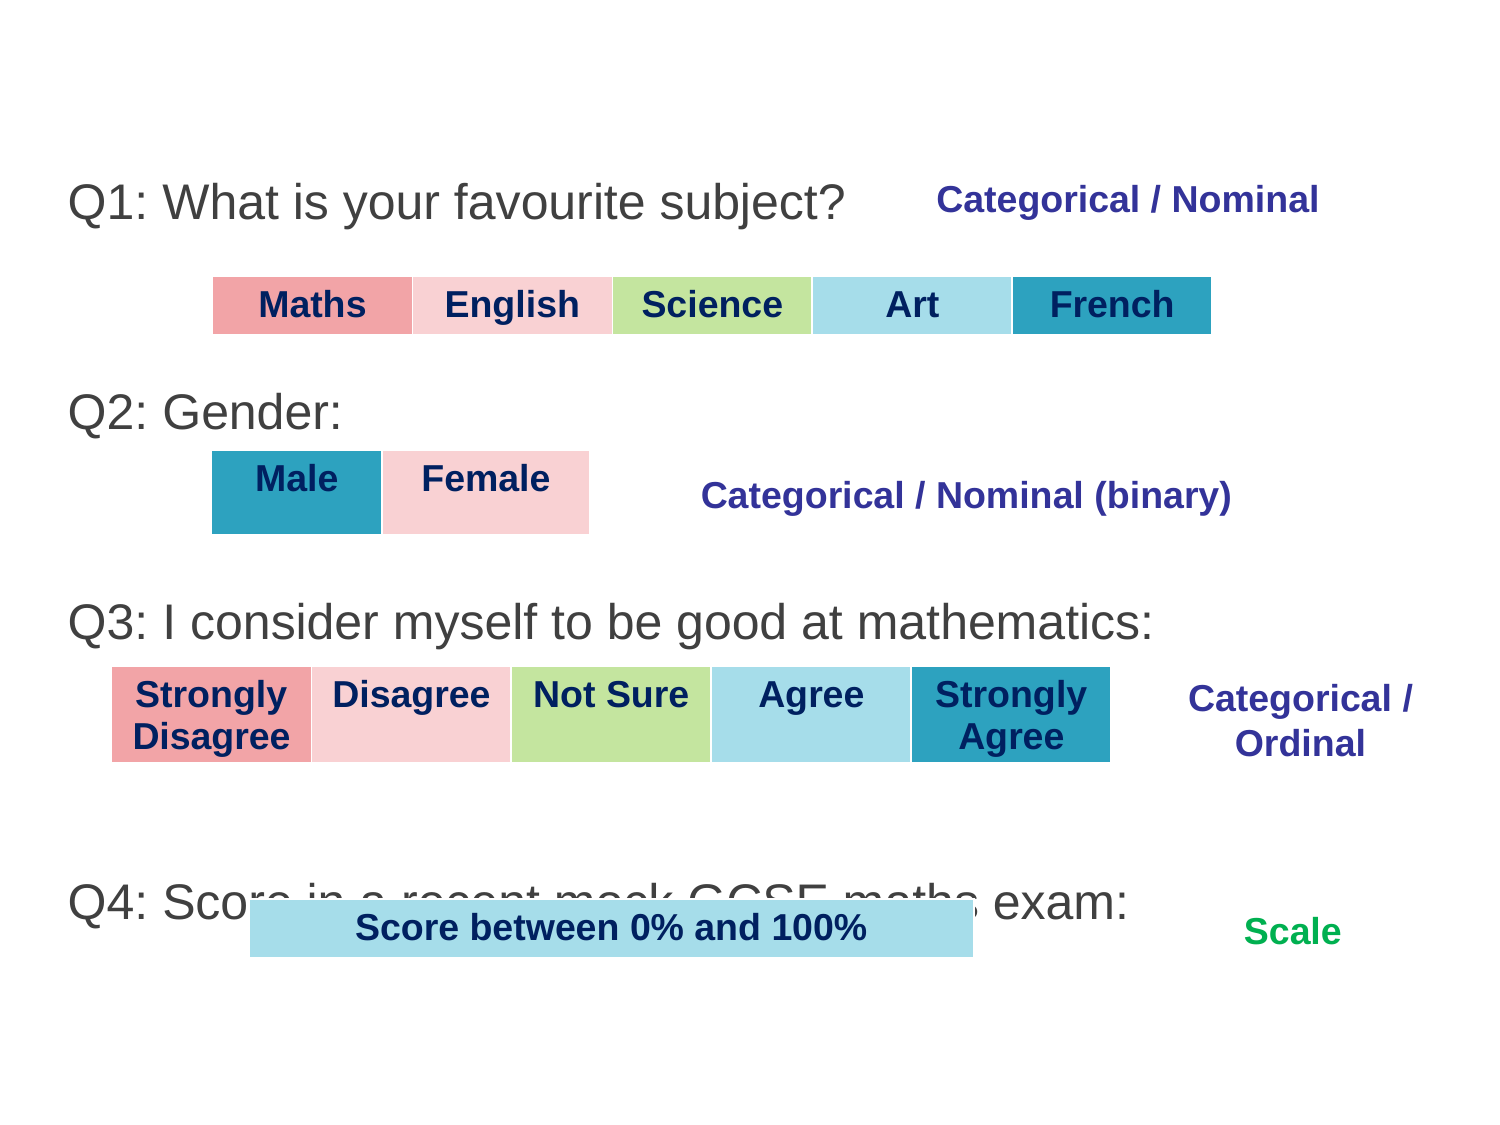

Categorical / Nominal
Q1: What is your favourite subject?

Q2: Gender:

Q3: I consider myself to be good at mathematics:

Q4: Score in a recent mock GCSE maths exam:

| Maths | English | Science | Art | French |
| --- | --- | --- | --- | --- |
| Male | Female |
| --- | --- |
Categorical / Nominal (binary)
| Strongly Disagree | Disagree | Not Sure | Agree | Strongly Agree |
| --- | --- | --- | --- | --- |
Categorical / Ordinal
Scale
| Score between 0% and 100% |
| --- |